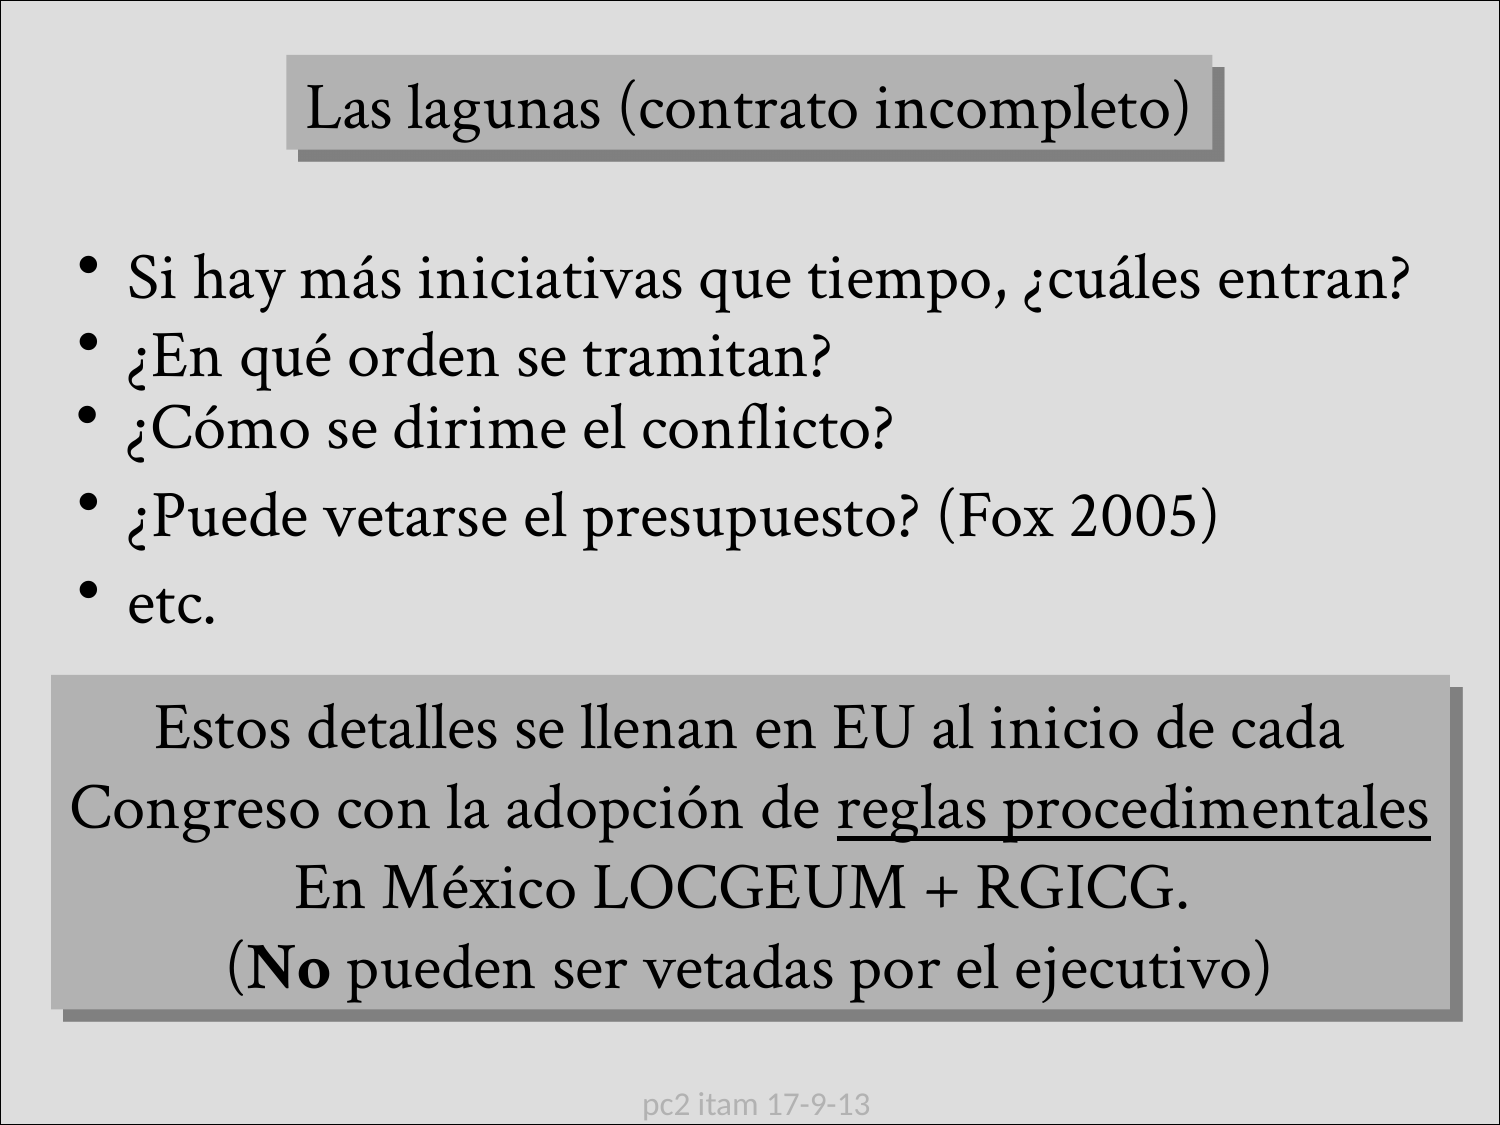

Las lagunas (contrato incompleto)
 Si hay más iniciativas que tiempo, ¿cuáles entran?
 ¿En qué orden se tramitan?
 ¿Cómo se dirime el conflicto?
 ¿Puede vetarse el presupuesto? (Fox 2005)
 etc.
Estos detalles se llenan en EU al inicio de cada Congreso con la adopción de reglas procedimentales
En México LOCGEUM + RGICG.
(No pueden ser vetadas por el ejecutivo)